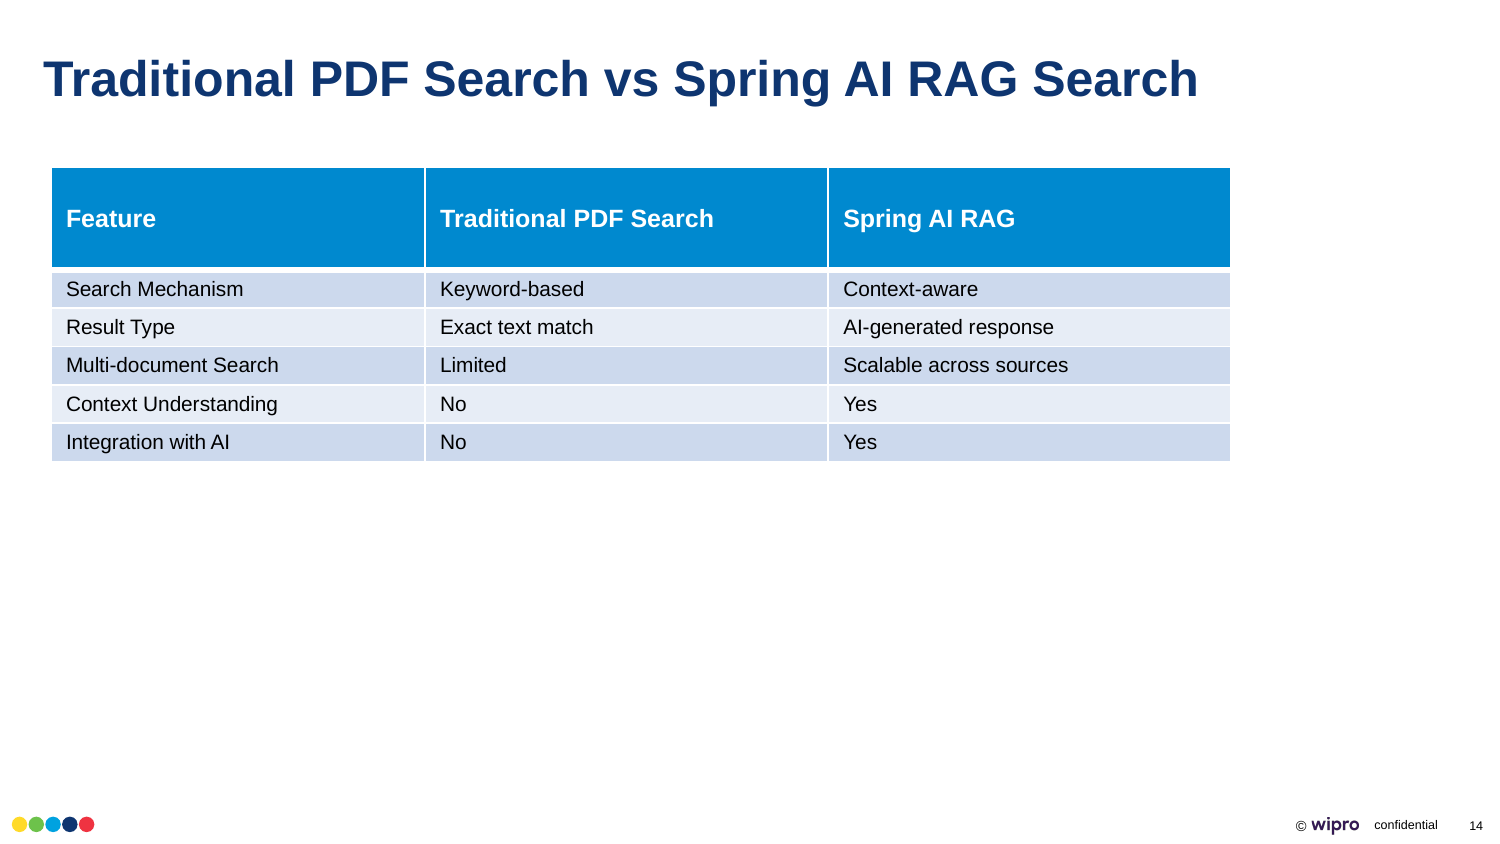

# Traditional PDF Search vs Spring AI RAG Search
| Feature | Traditional PDF Search | Spring AI RAG |
| --- | --- | --- |
| Search Mechanism | Keyword-based | Context-aware |
| Result Type | Exact text match | AI-generated response |
| Multi-document Search | Limited | Scalable across sources |
| Context Understanding | No | Yes |
| Integration with AI | No | Yes |